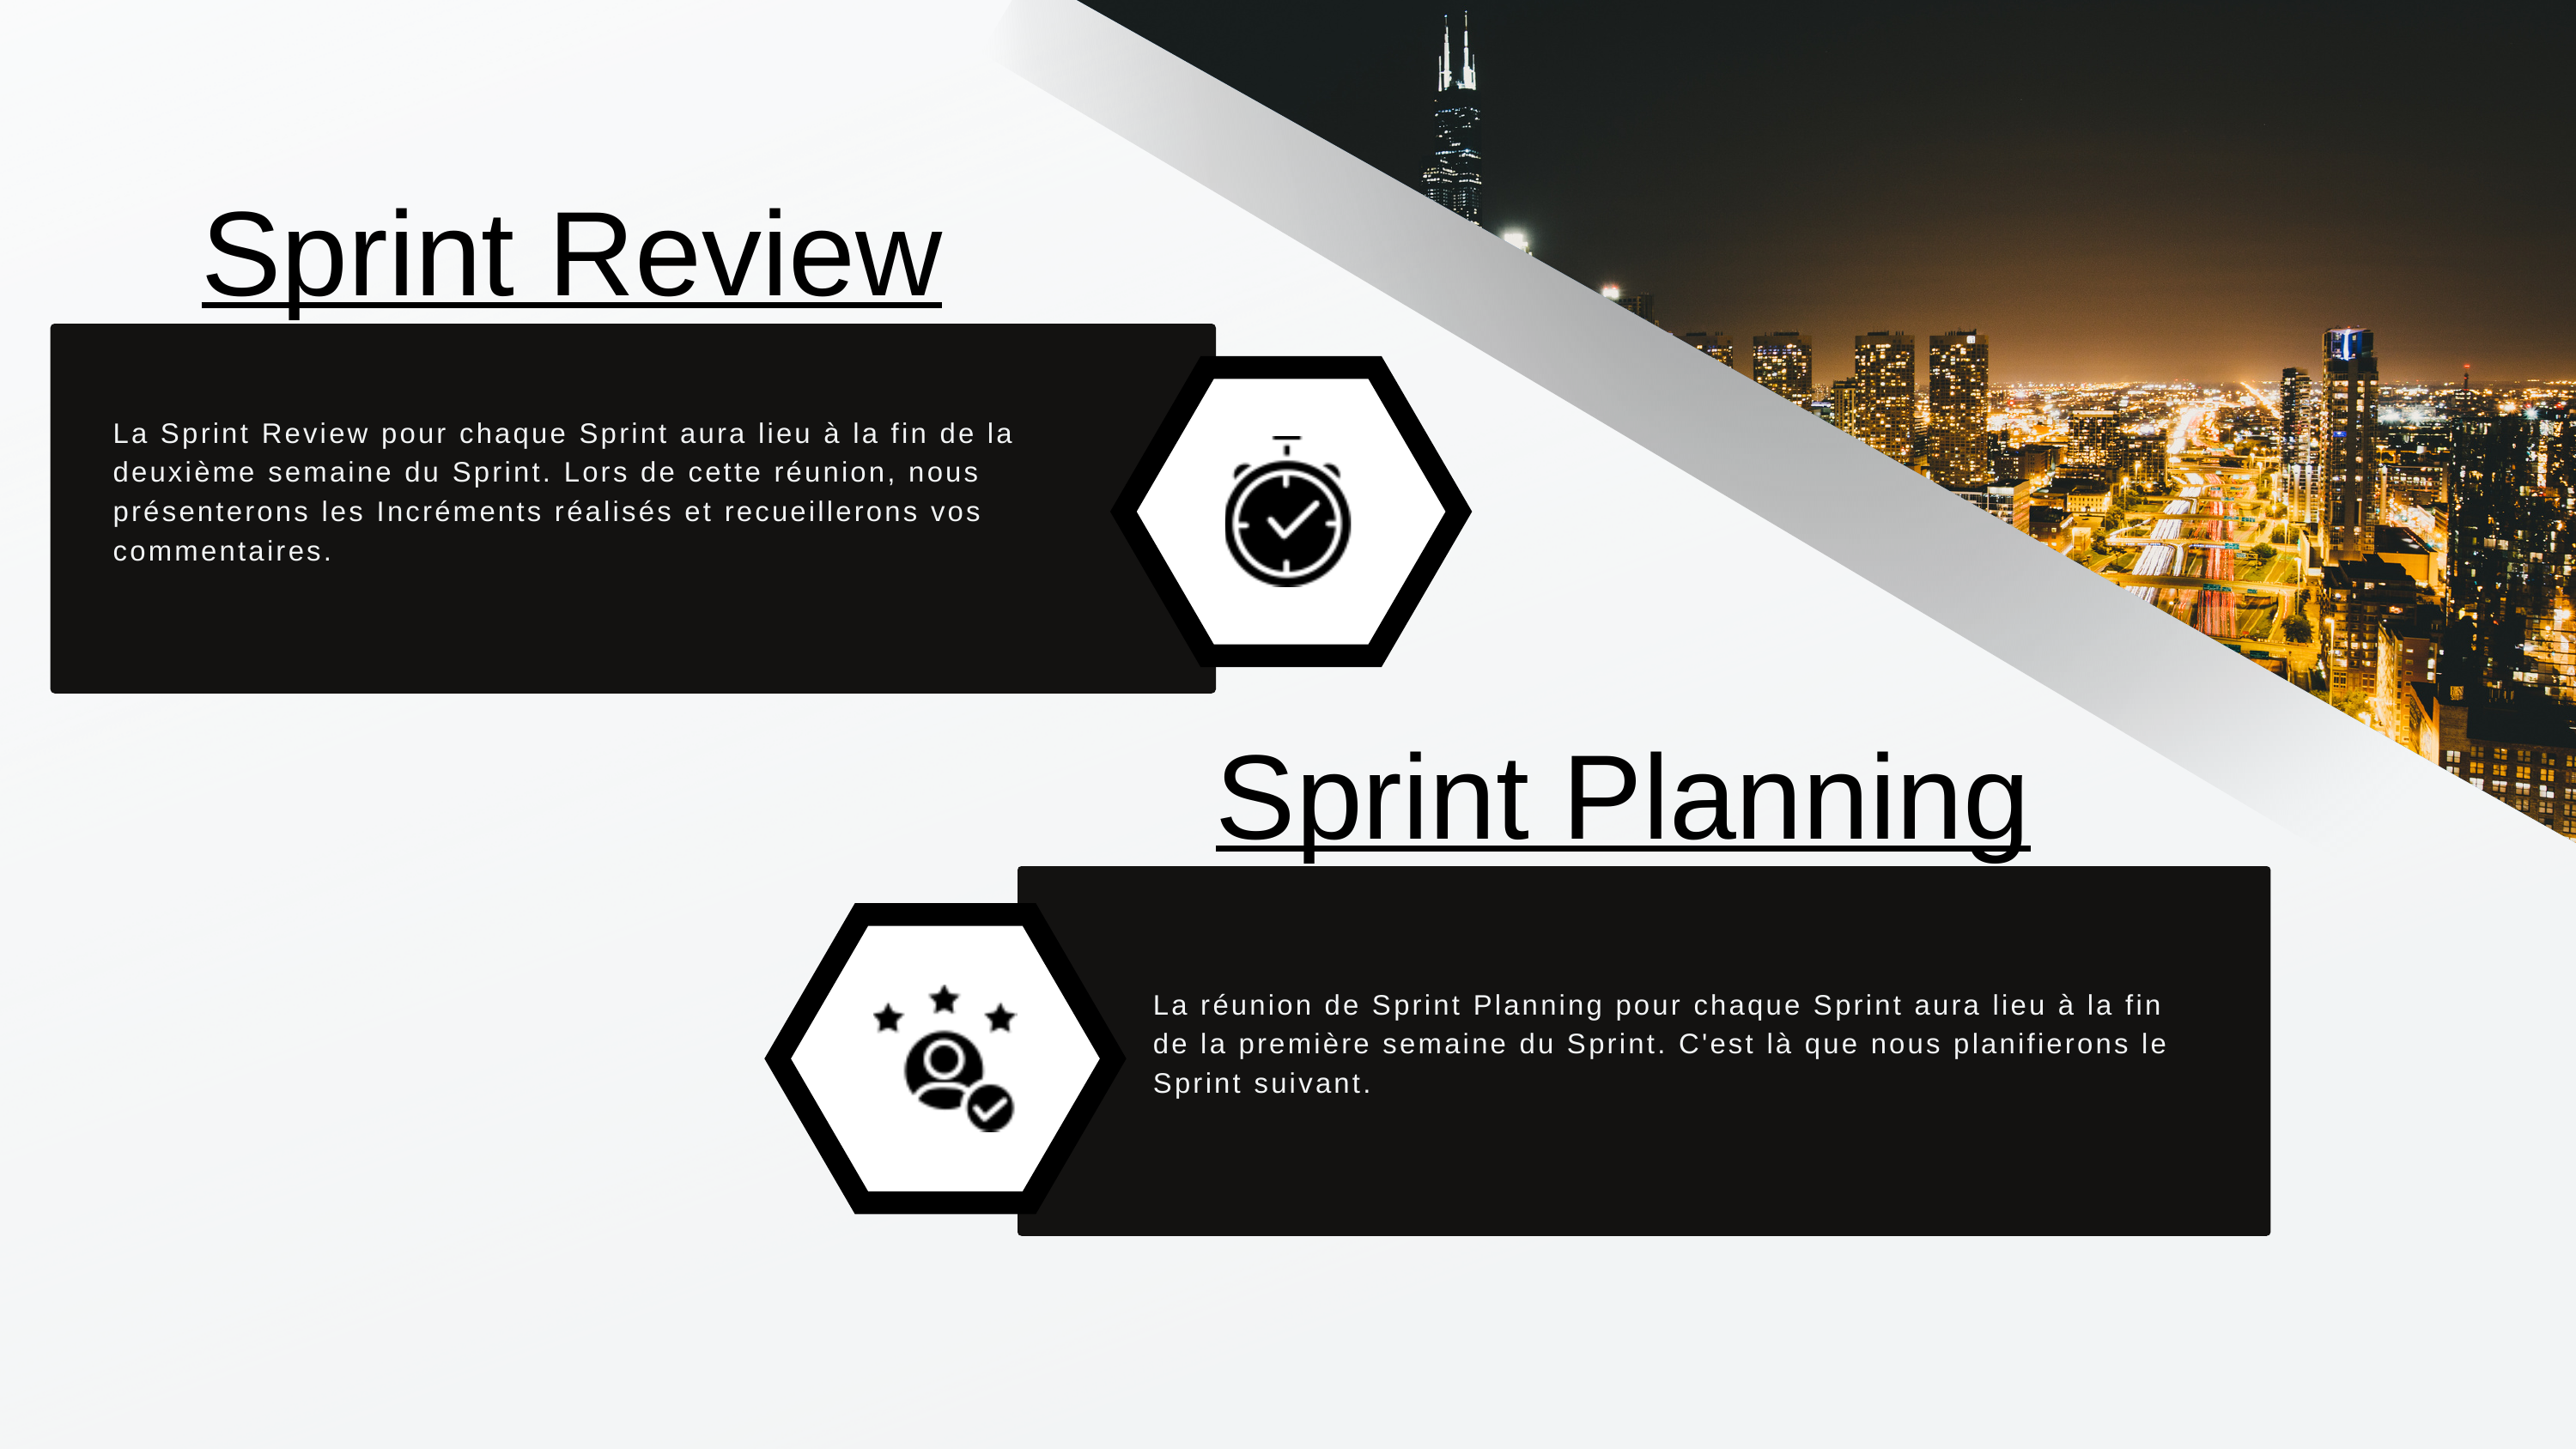

Sprint Review

La Sprint Review pour chaque Sprint aura lieu à la fin de la deuxième semaine du Sprint. Lors de cette réunion, nous présenterons les Incréments réalisés et recueillerons vos commentaires.

  Sprint Planning

La réunion de Sprint Planning pour chaque Sprint aura lieu à la fin de la première semaine du Sprint. C'est là que nous planifierons le Sprint suivant.